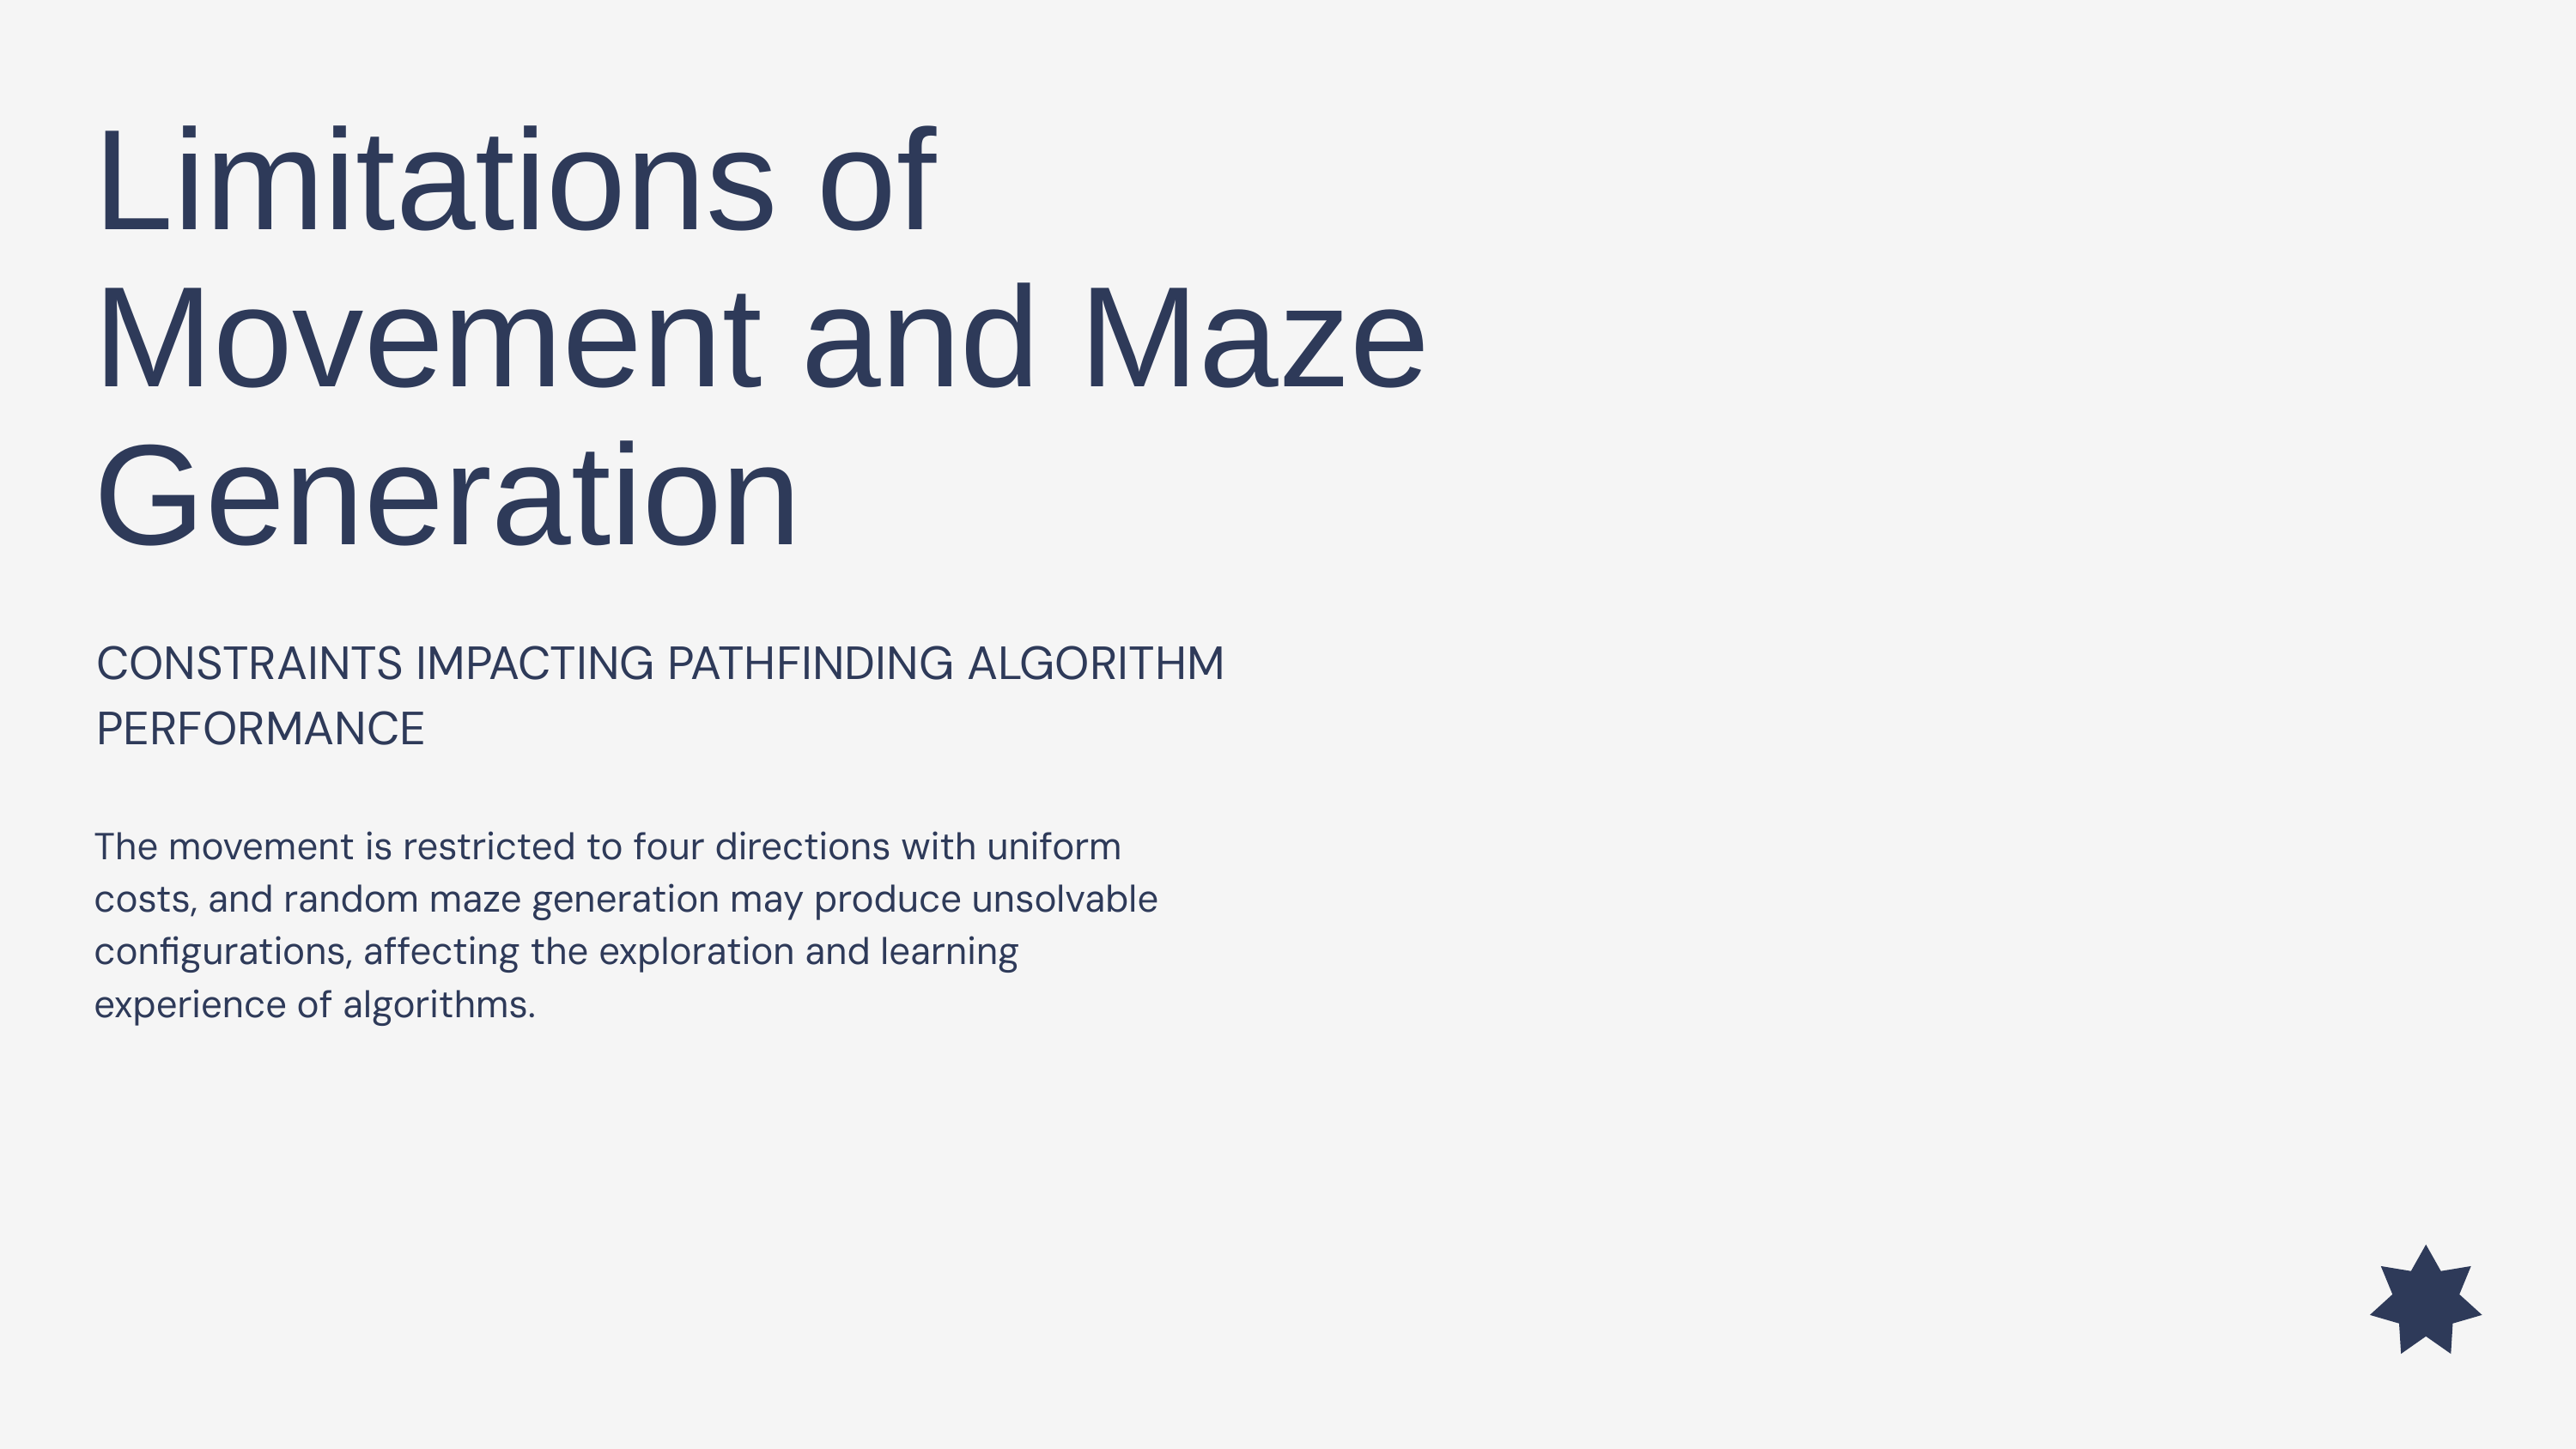

Limitations of Movement and Maze Generation
CONSTRAINTS IMPACTING PATHFINDING ALGORITHM PERFORMANCE
The movement is restricted to four directions with uniform costs, and random maze generation may produce unsolvable configurations, affecting the exploration and learning experience of algorithms.